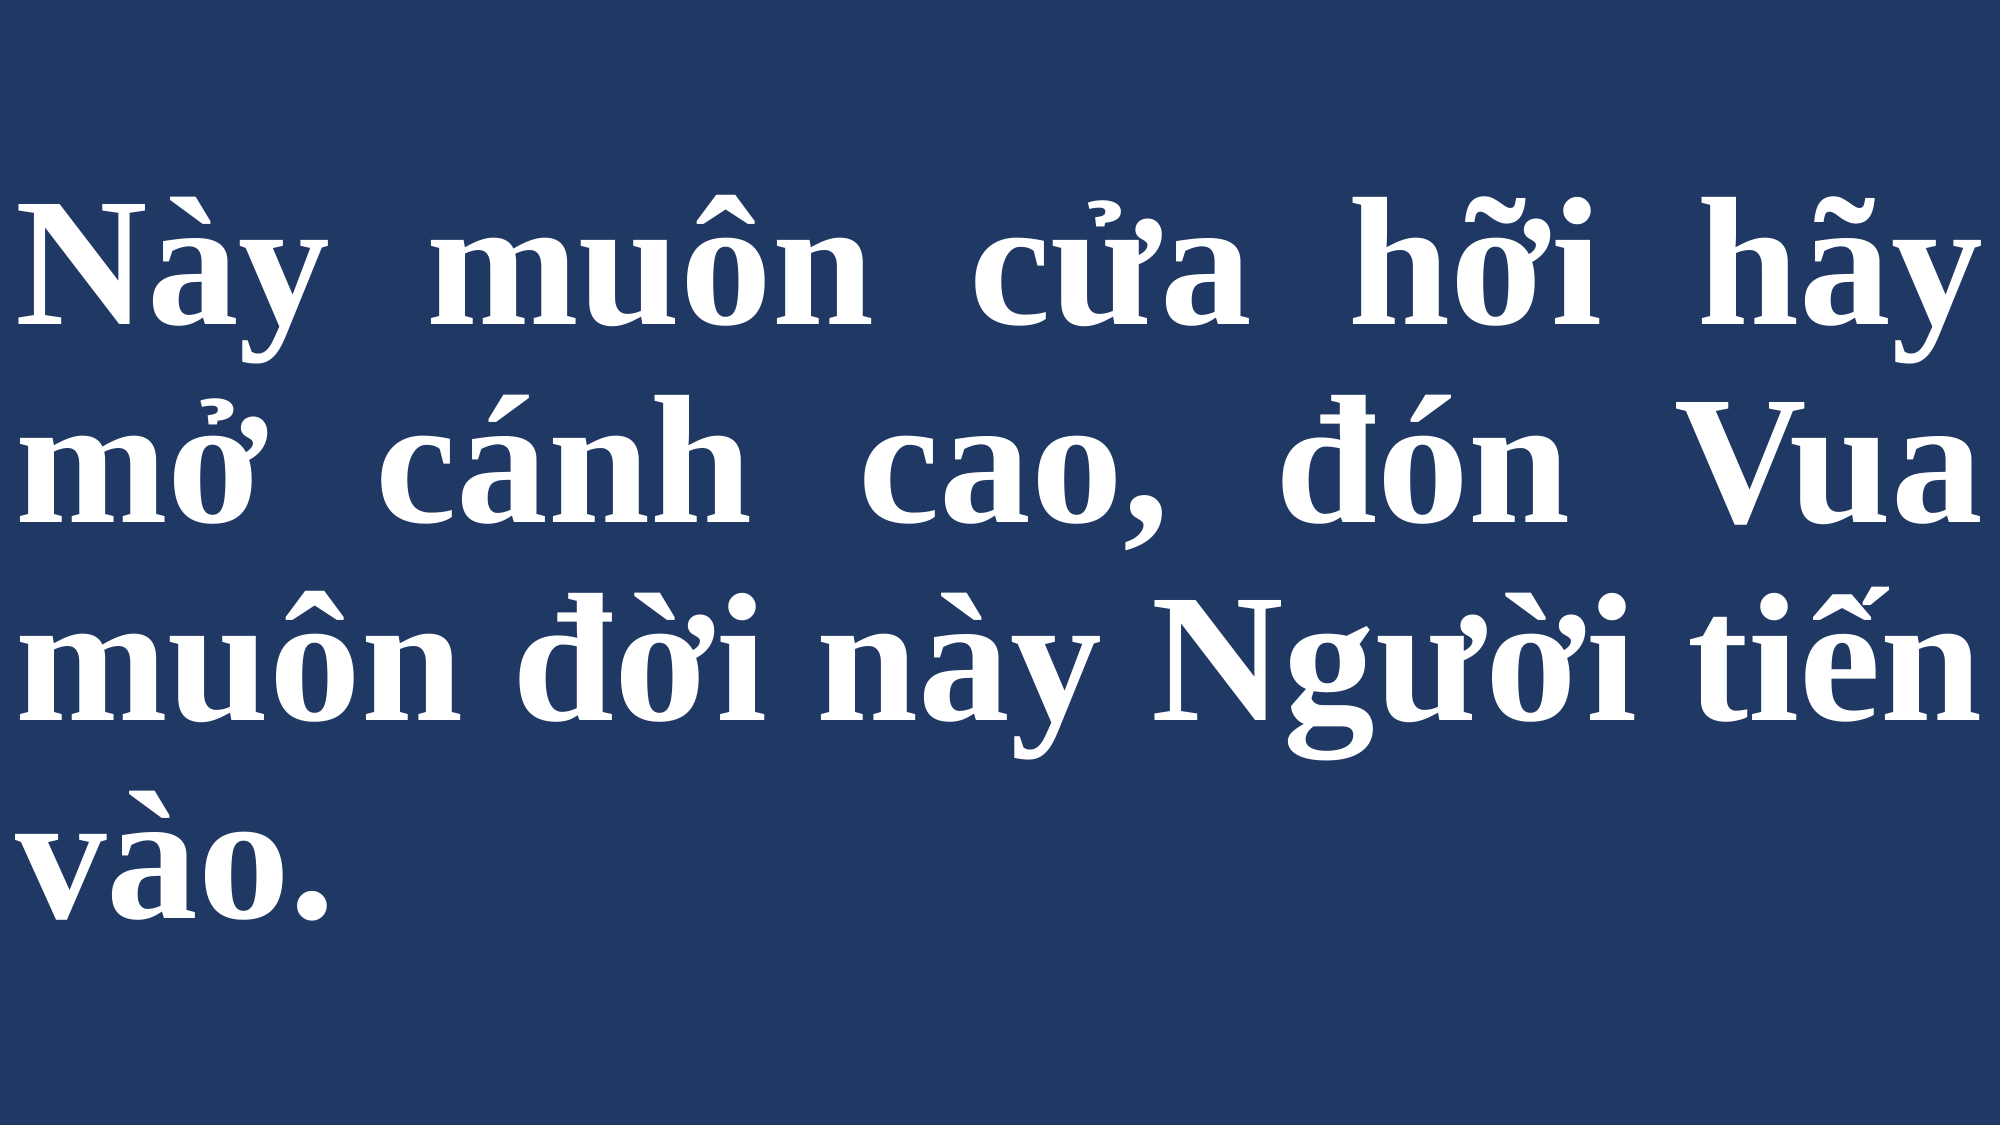

# Này muôn cửa hỡi hãy mở cánh cao, đón Vua muôn đời này Người tiến vào.